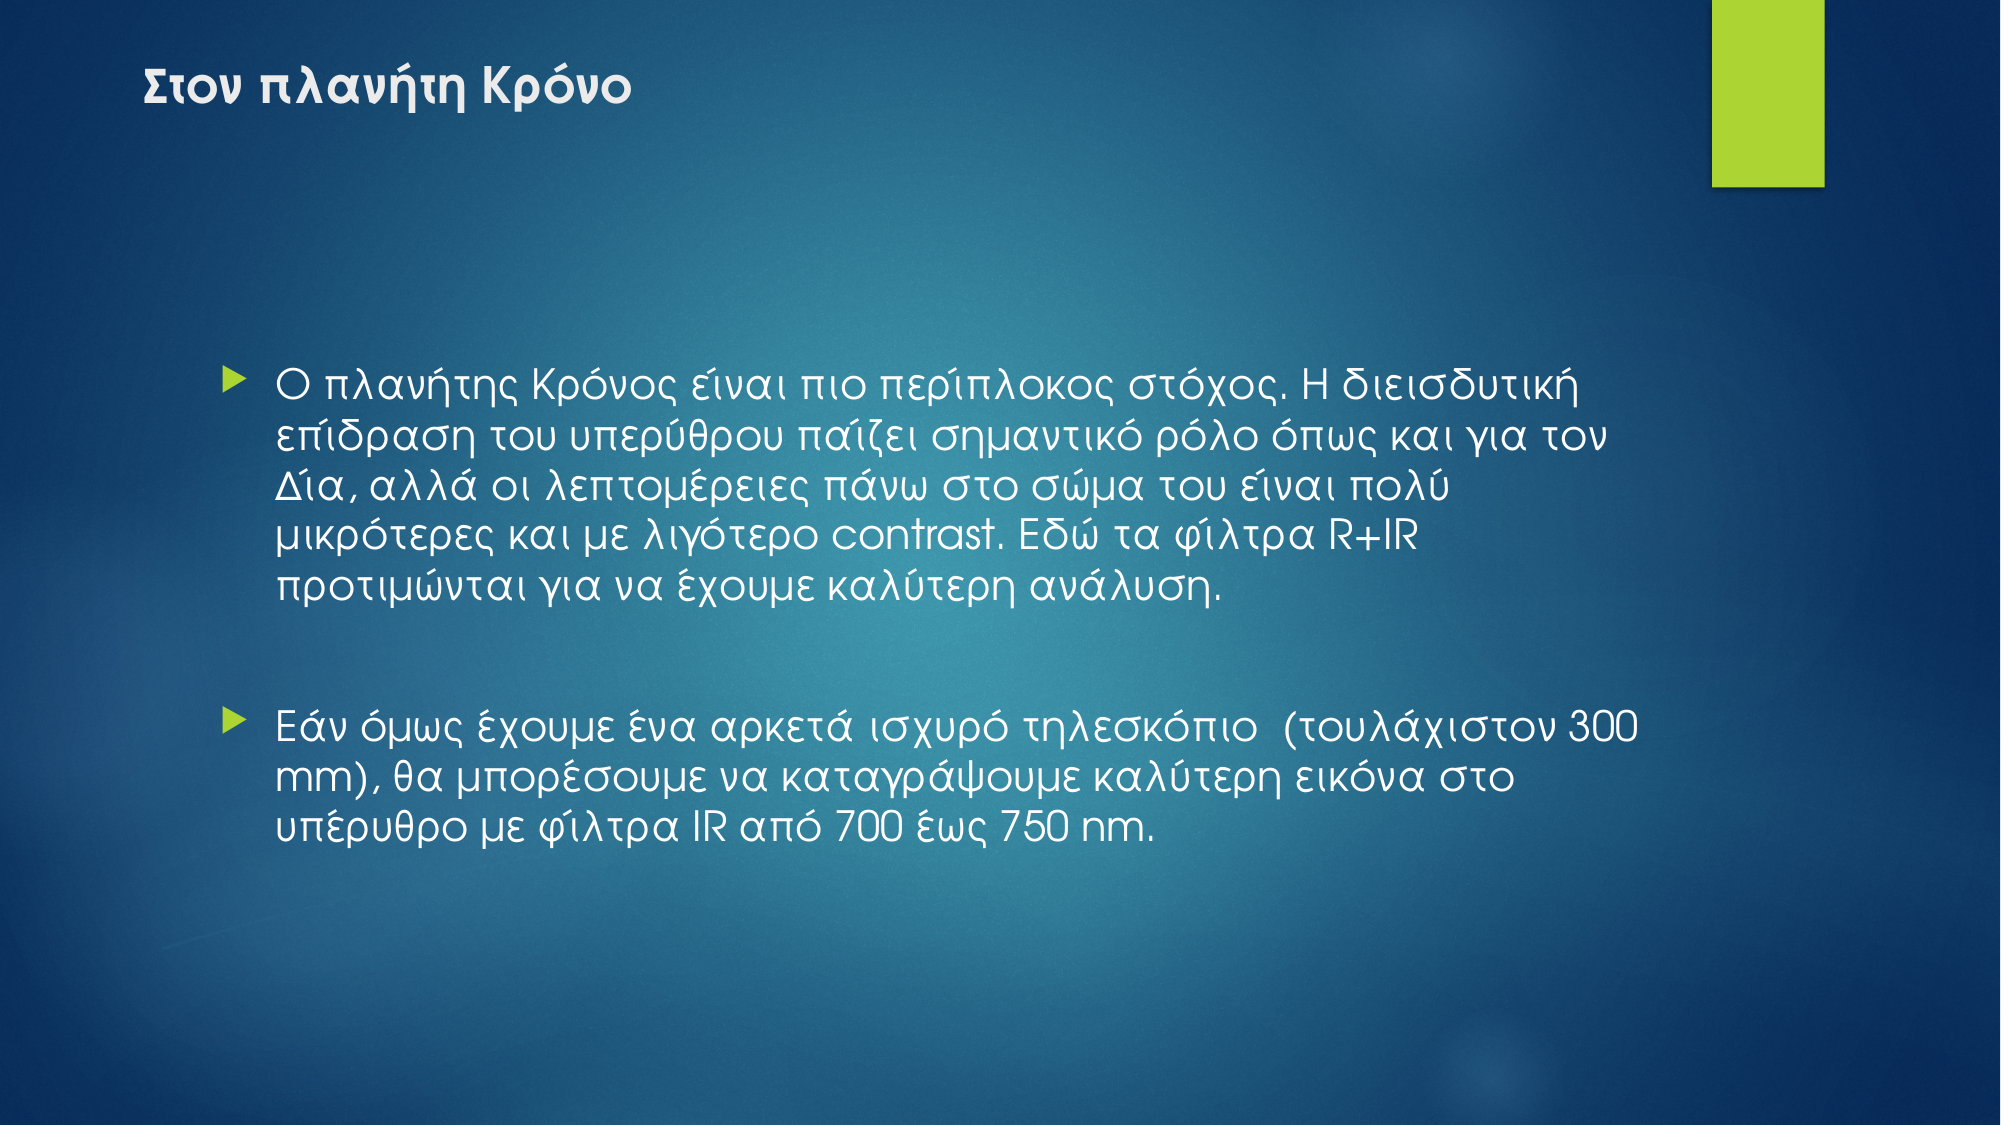

Στον πλανήτη Κρόνο
Ο πλανήτης Κρόνος είναι πιο περίπλοκος στόχος. Η διεισδυτική επίδραση του υπερύθρου παίζει σημαντικό ρόλο όπως και για τον Δία, αλλά οι λεπτομέρειες πάνω στο σώμα του είναι πολύ μικρότερες και με λιγότερο contrast. Εδώ τα φίλτρα R+IR προτιμώνται για να έχουμε καλύτερη ανάλυση.

Εάν όμως έχουμε ένα αρκετά ισχυρό τηλεσκόπιο  (τουλάχιστον 300 mm), θα μπορέσουμε να καταγράψουμε καλύτερη εικόνα στο υπέρυθρο με φίλτρα IR από 700 έως 750 nm.